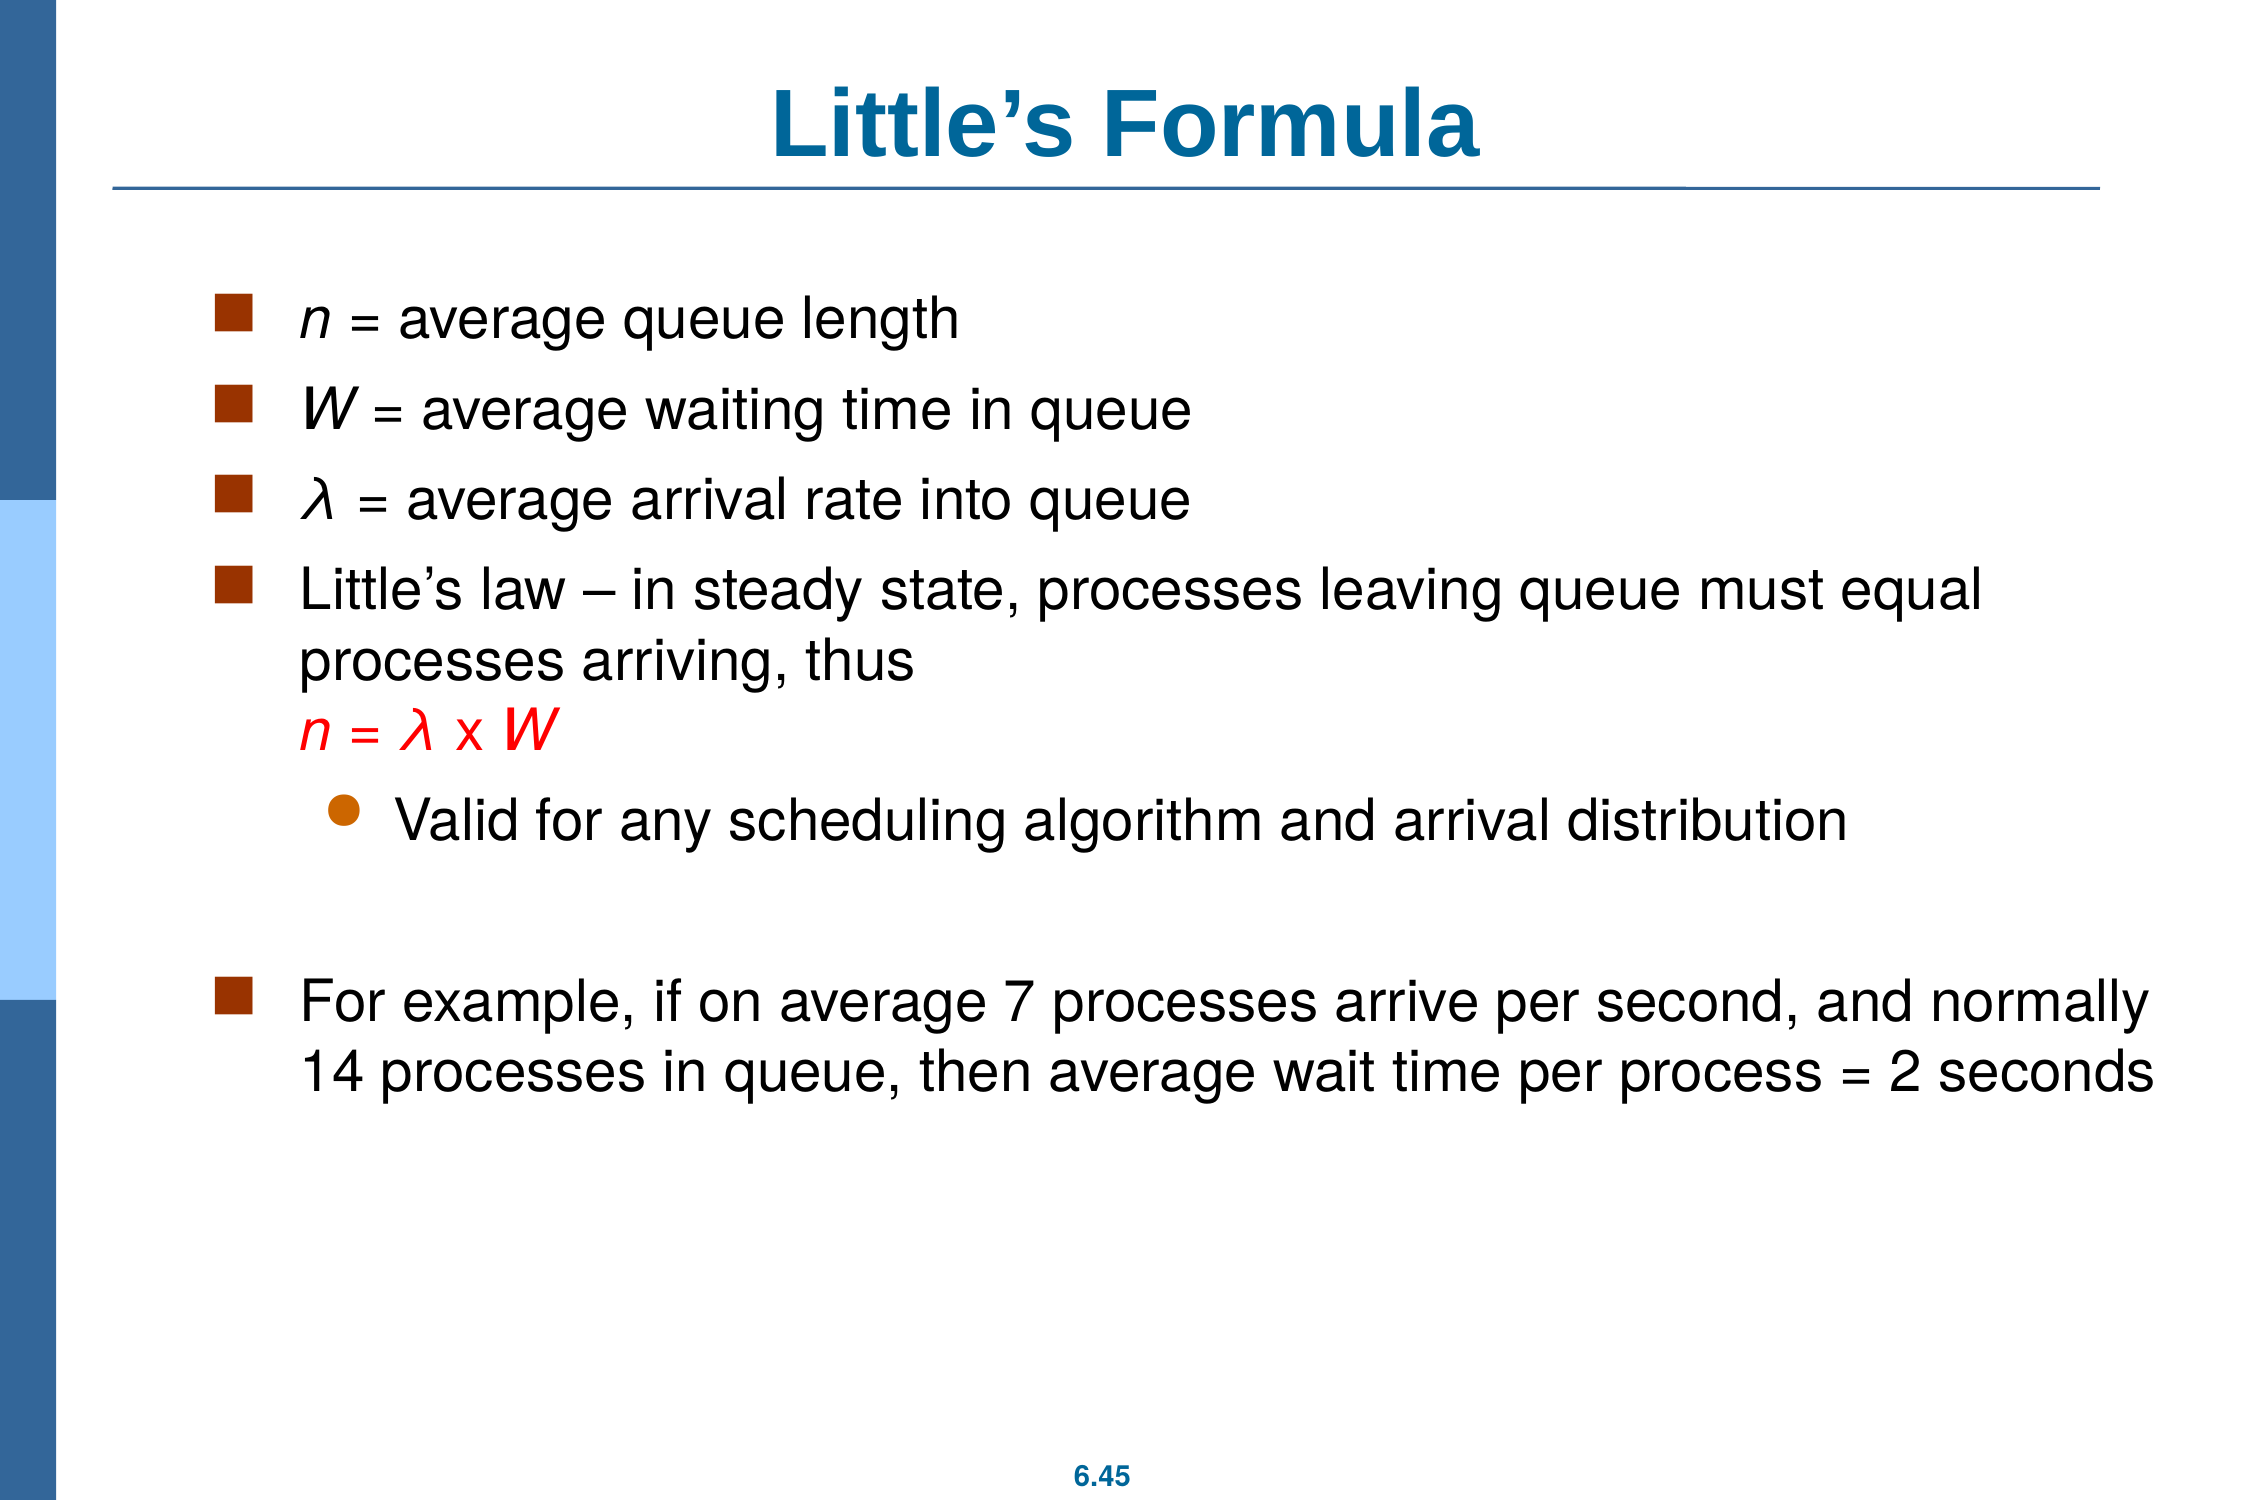

# Little’s Formula
n = average queue length
W = average waiting time in queue
λ = average arrival rate into queue
Little’s law – in steady state, processes leaving queue must equal processes arriving, thus
n = λ x W
Valid for any scheduling algorithm and arrival distribution

For example, if on average 7 processes arrive per second, and normally 14 processes in queue, then average wait time per process = 2 seconds